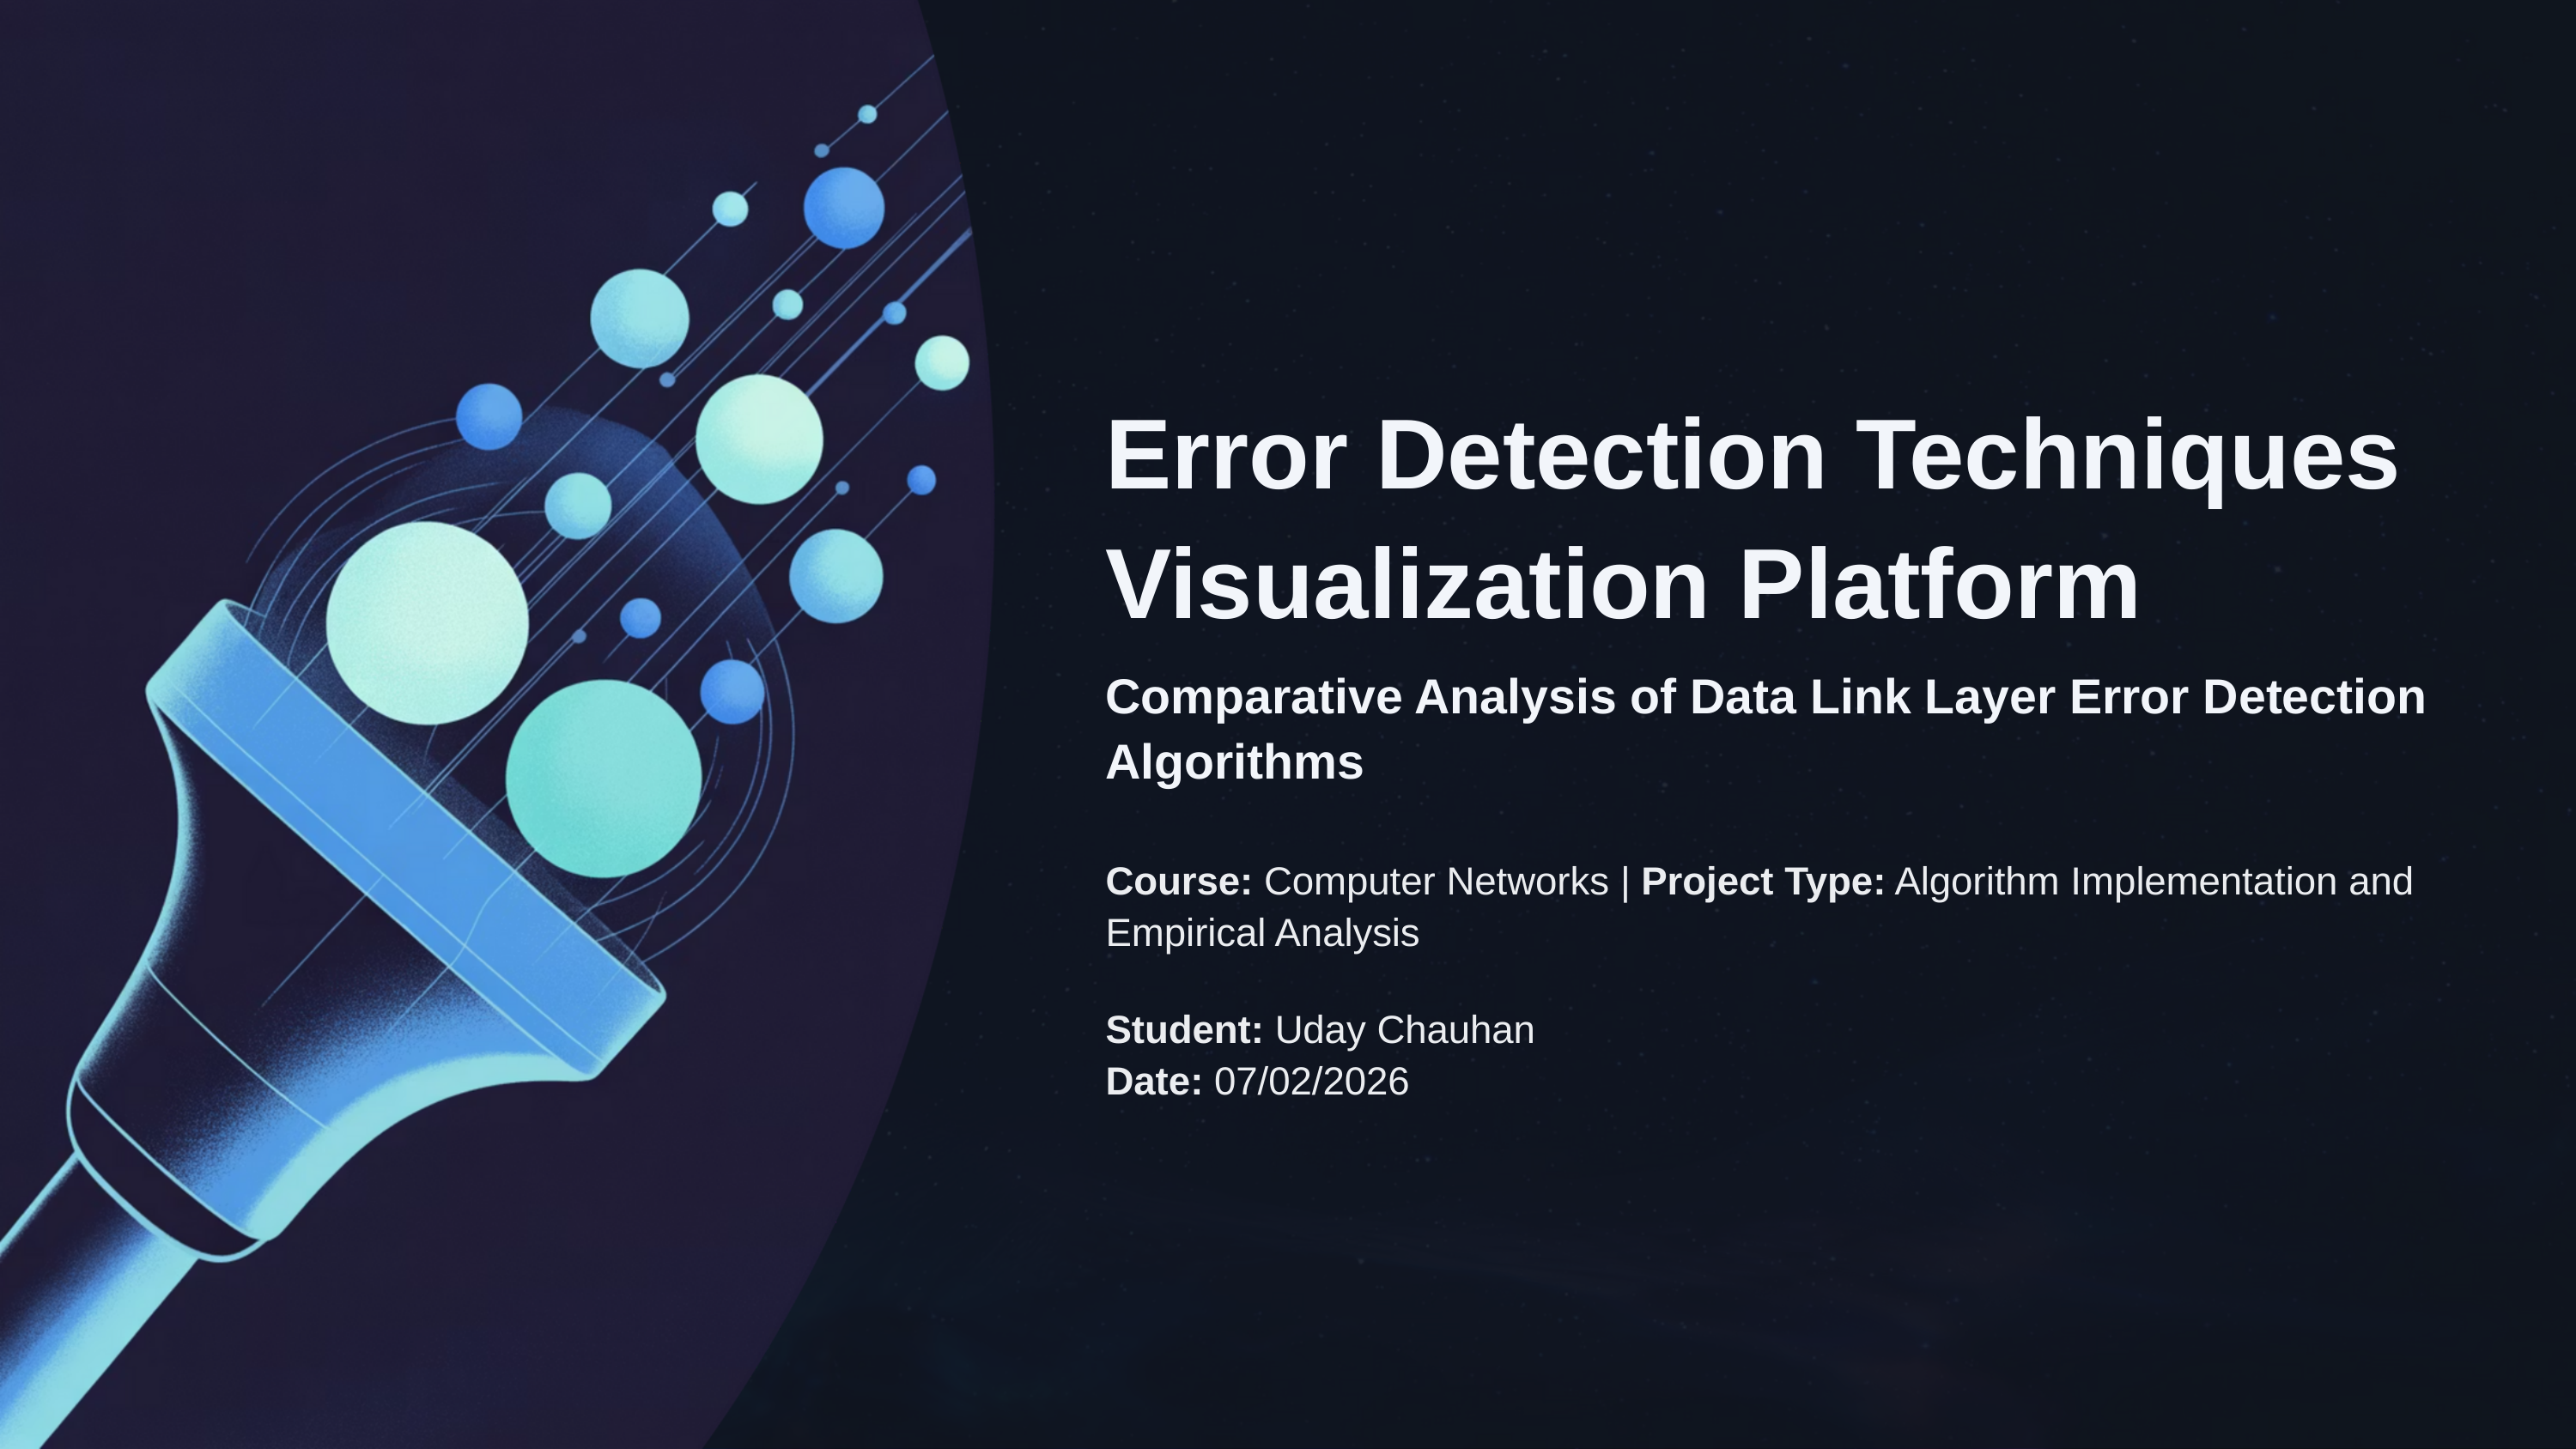

Error Detection Techniques Visualization Platform
Comparative Analysis of Data Link Layer Error Detection Algorithms
Course: Computer Networks | Project Type: Algorithm Implementation and Empirical Analysis
Student: Uday Chauhan
Date: 07/02/2026